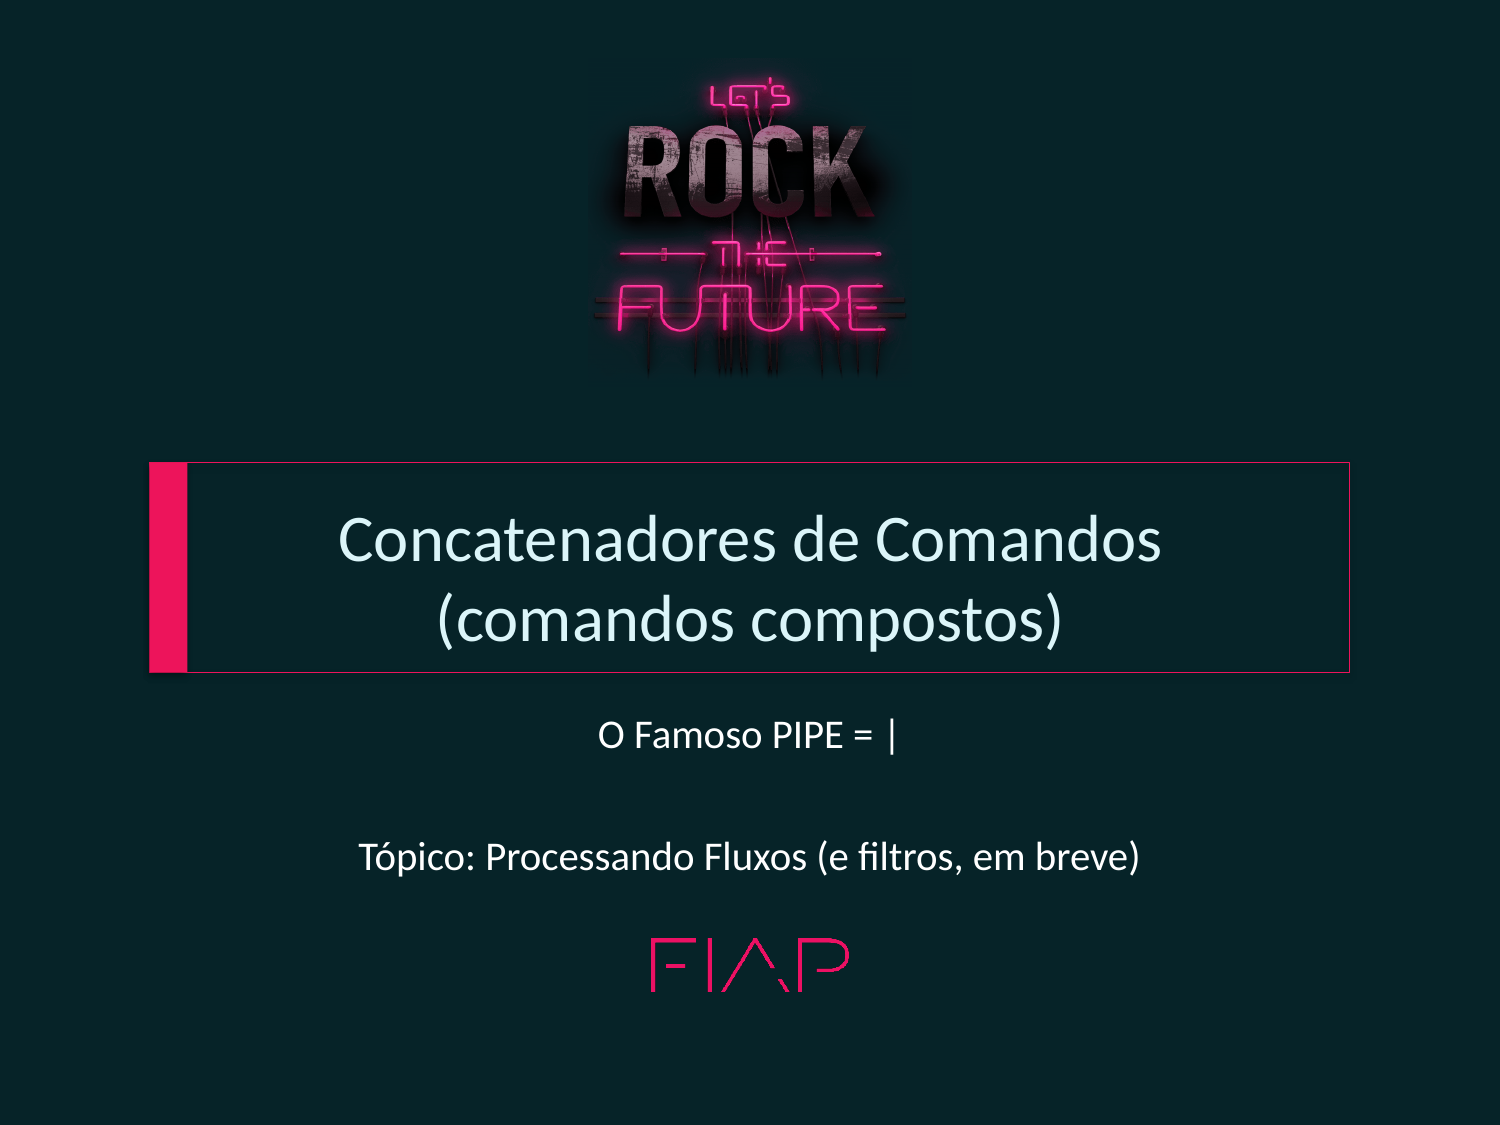

# Concatenadores de Comandos (comandos compostos)
O Famoso PIPE = |

Tópico: Processando Fluxos (e filtros, em breve)